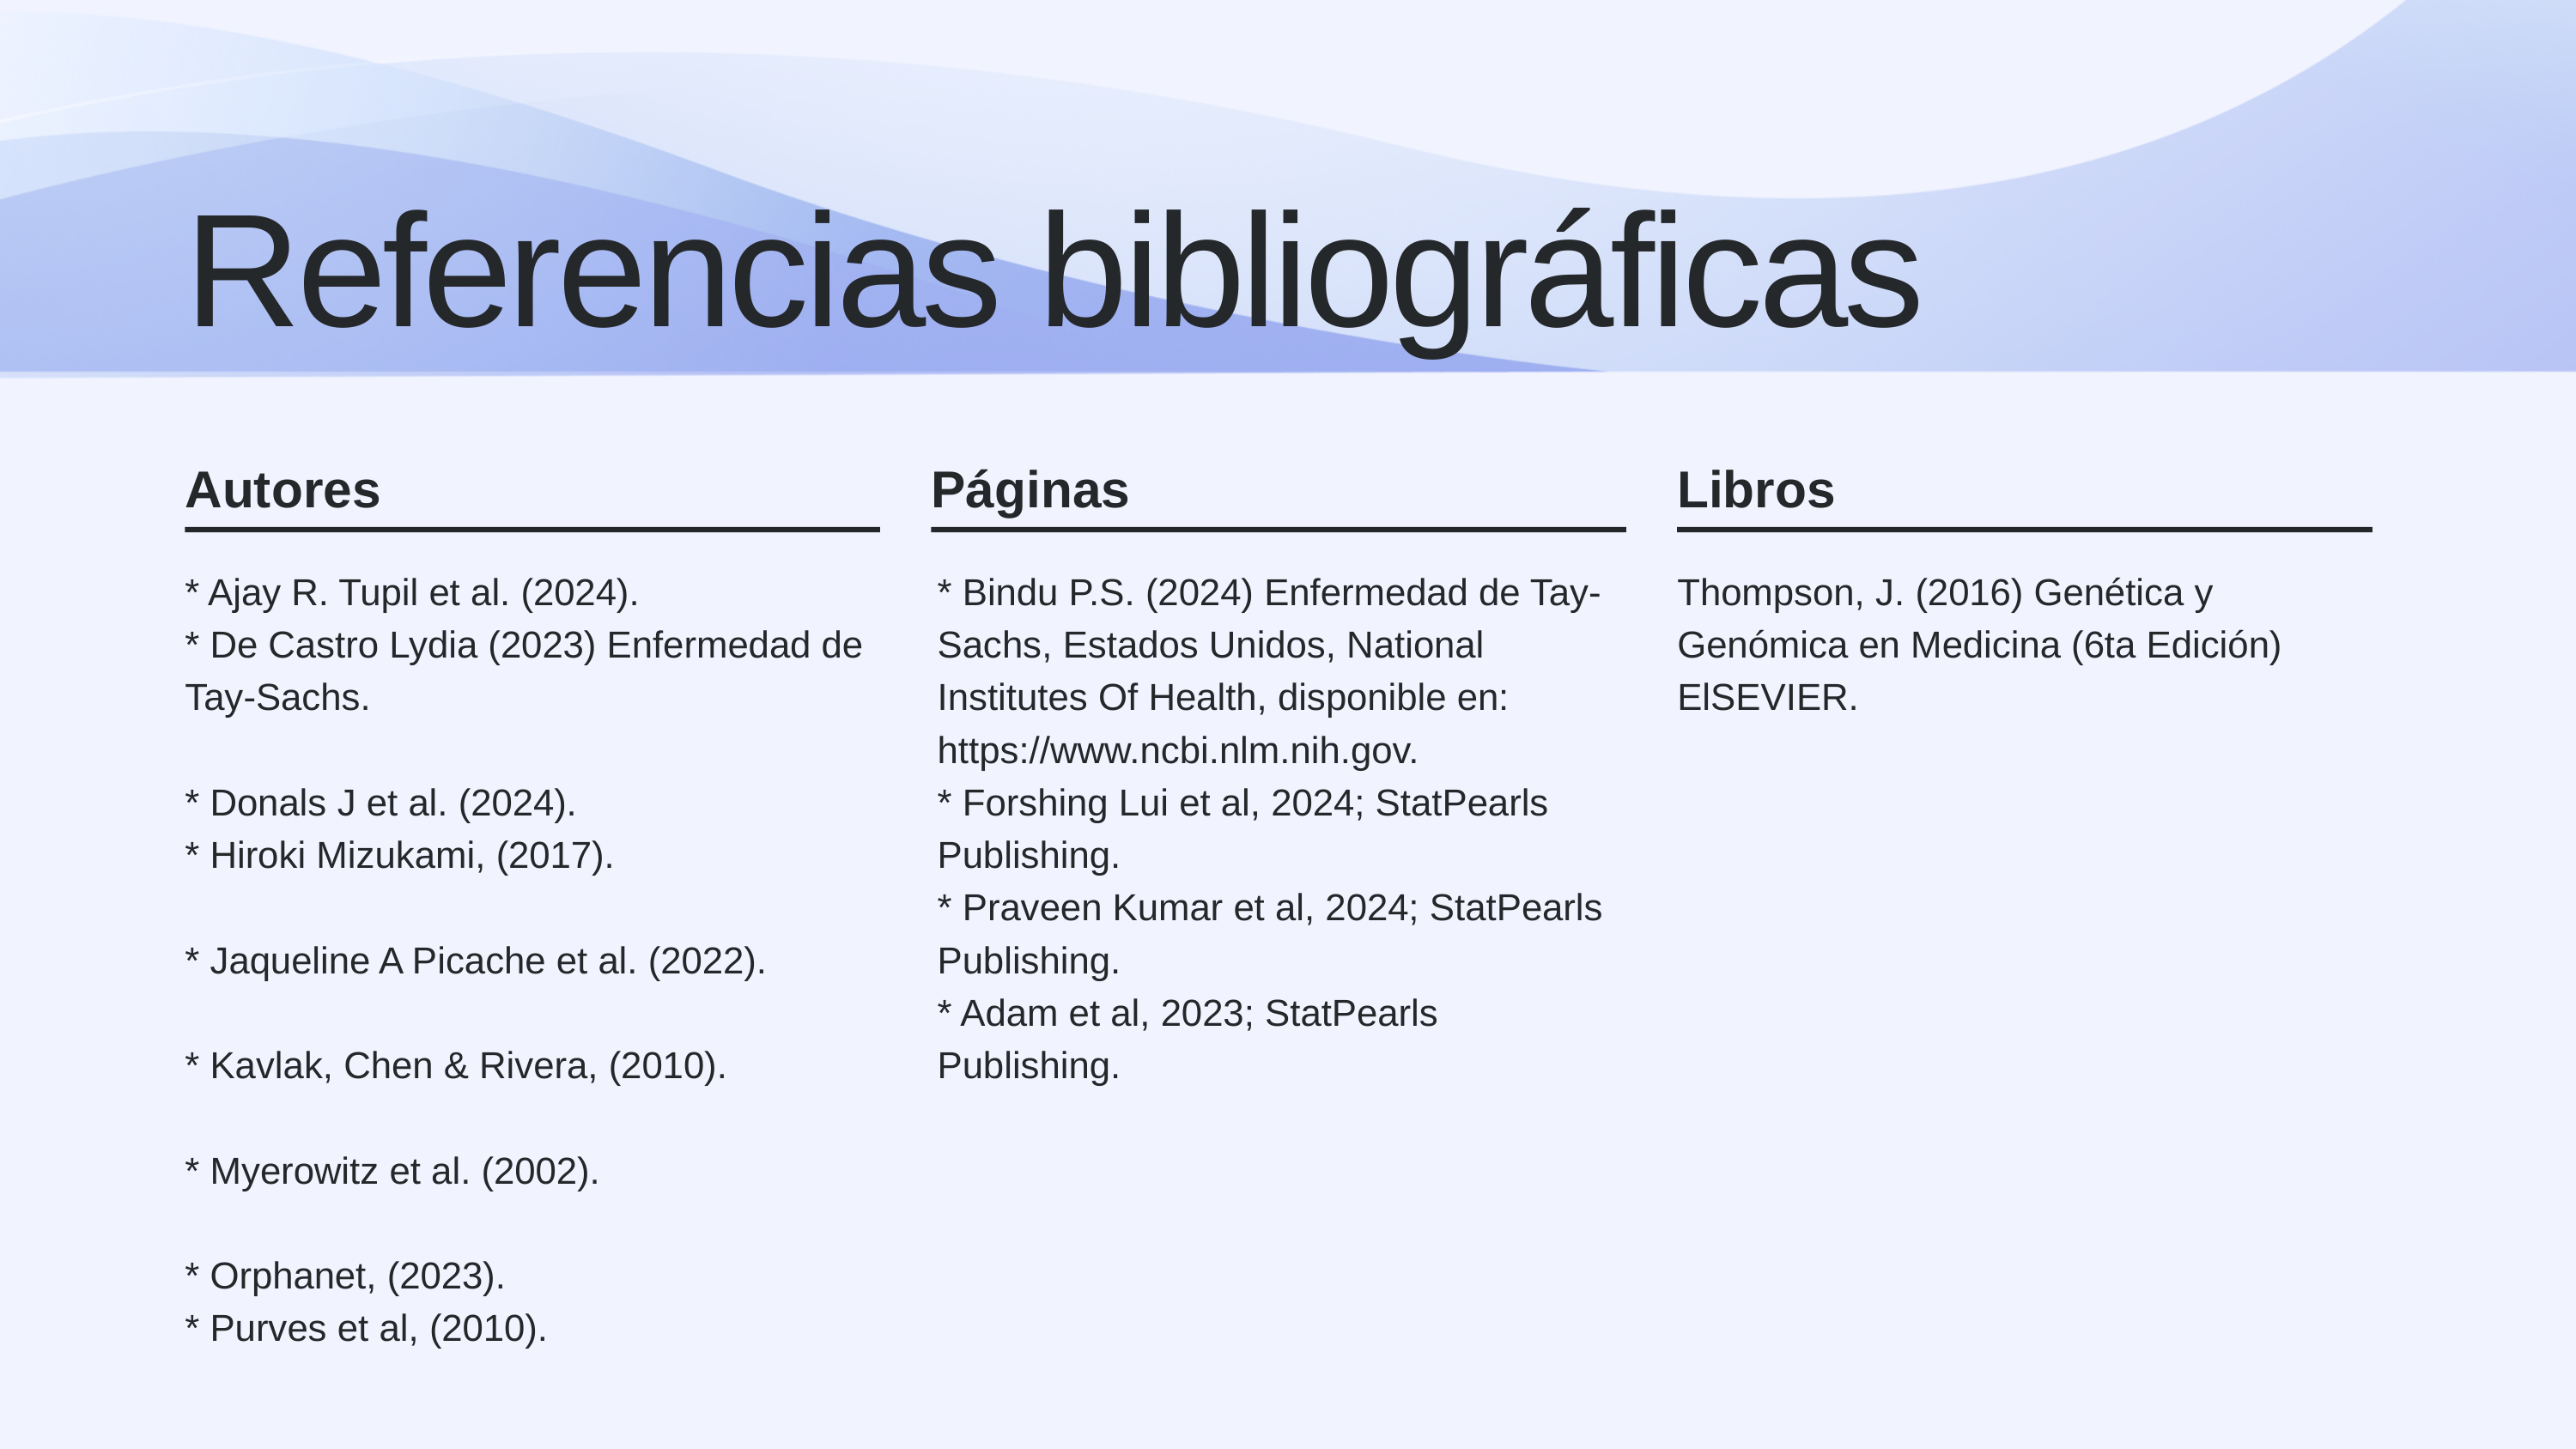

Referencias bibliográficas
Autores
Páginas
Libros

* Ajay R. Tupil et al. (2024).
* De Castro Lydia (2023) Enfermedad de Tay-Sachs.
* Donals J et al. (2024).
* Hiroki Mizukami, (2017).
* Jaqueline A Picache et al. (2022).
* Kavlak, Chen & Rivera, (2010).
* Myerowitz et al. (2002).
* Orphanet, (2023).
* Purves et al, (2010).
* Bindu P.S. (2024) Enfermedad de Tay-Sachs, Estados Unidos, National Institutes Of Health, disponible en: https://www.ncbi.nlm.nih.gov.
* Forshing Lui et al, 2024; StatPearls Publishing.
* Praveen Kumar et al, 2024; StatPearls Publishing.
* Adam et al, 2023; StatPearls Publishing.
Thompson, J. (2016) Genética y Genómica en Medicina (6ta Edición) ElSEVIER.